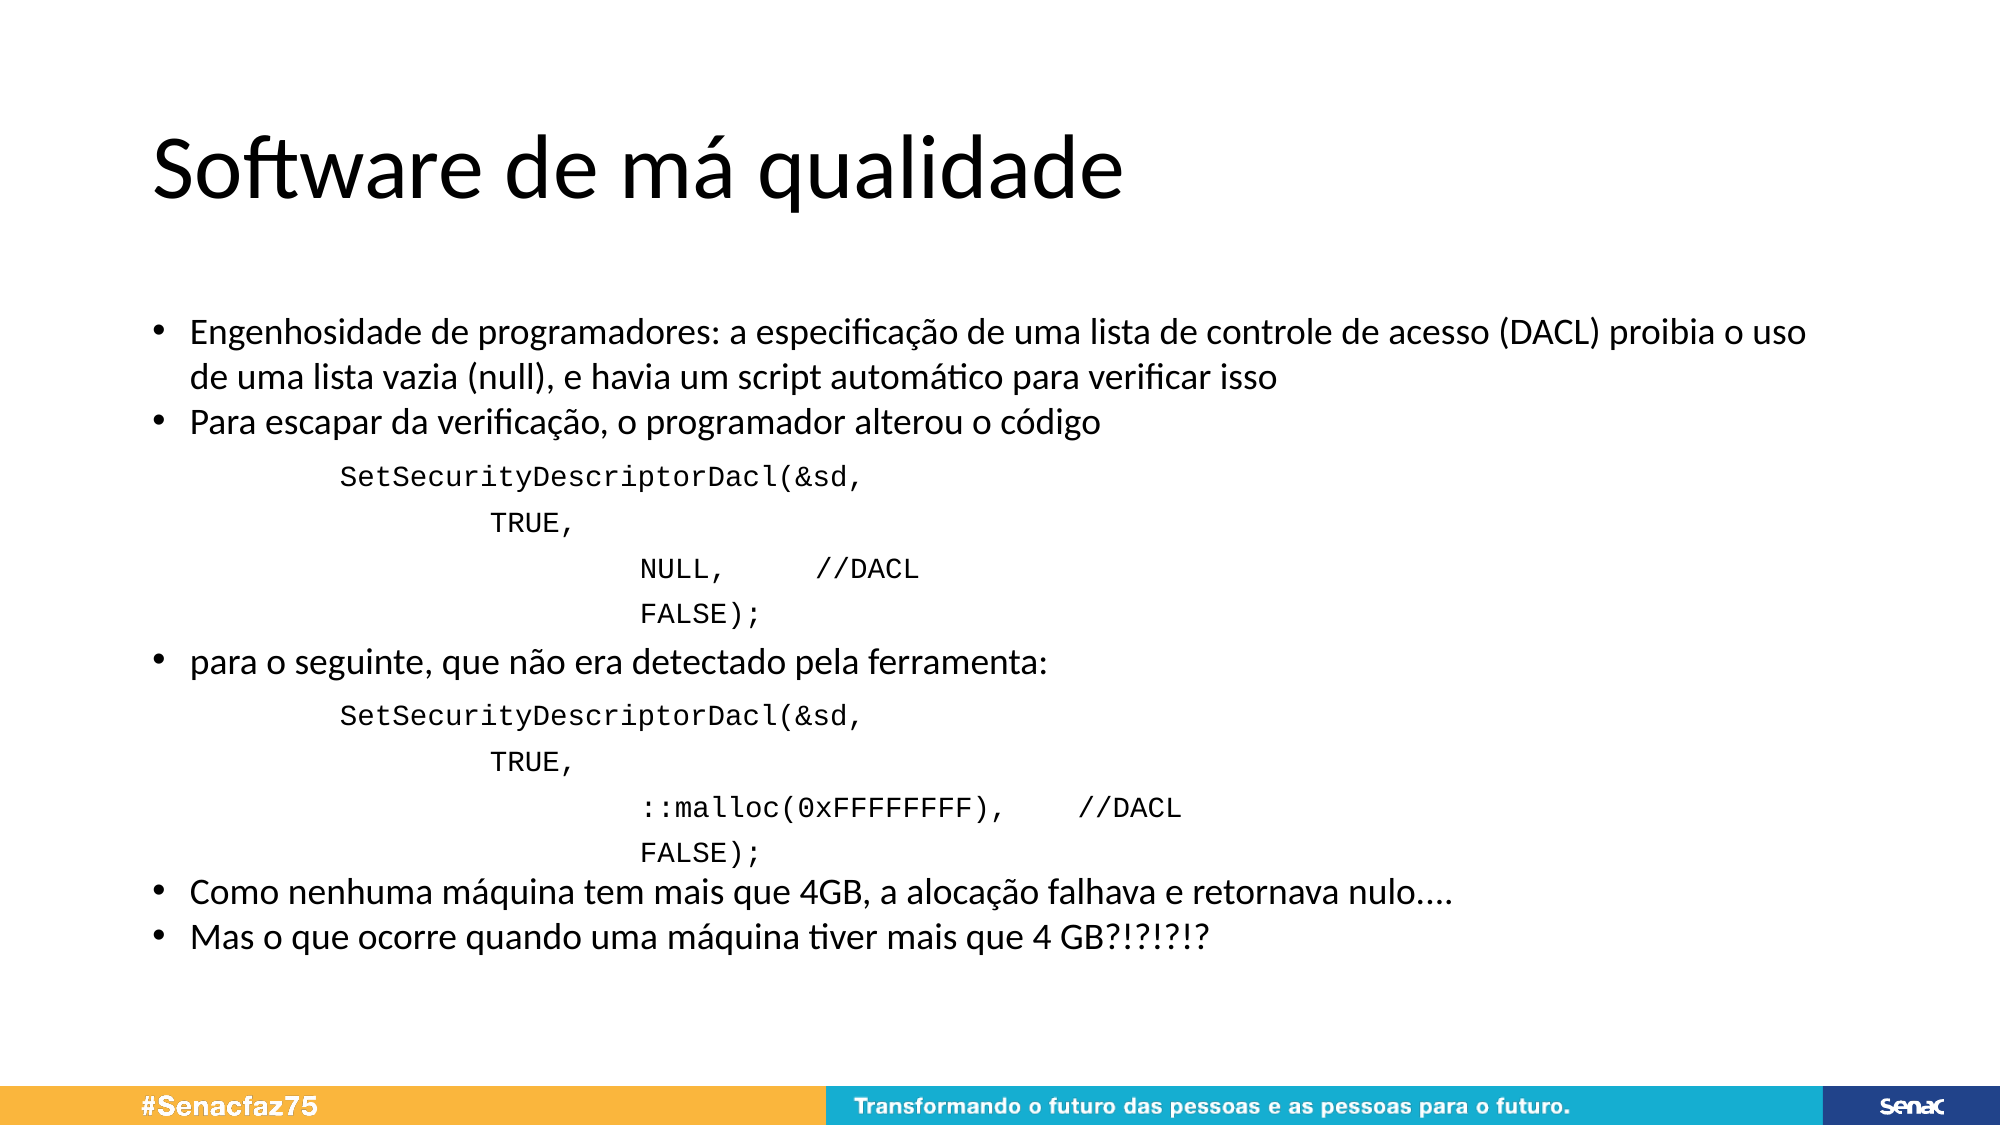

# Software de má qualidade
Engenhosidade de programadores: a especificação de uma lista de controle de acesso (DACL) proibia o uso de uma lista vazia (null), e havia um script automático para verificar isso
Para escapar da verificação, o programador alterou o código
		SetSecurityDescriptorDacl(&sd,
                  	TRUE,
                		NULL,     //DACL
                     	FALSE);
para o seguinte, que não era detectado pela ferramenta:
		SetSecurityDescriptorDacl(&sd,
                  	TRUE,
                     	::malloc(0xFFFFFFFF),    //DACL
                     	FALSE);
Como nenhuma máquina tem mais que 4GB, a alocação falhava e retornava nulo....
Mas o que ocorre quando uma máquina tiver mais que 4 GB?!?!?!?